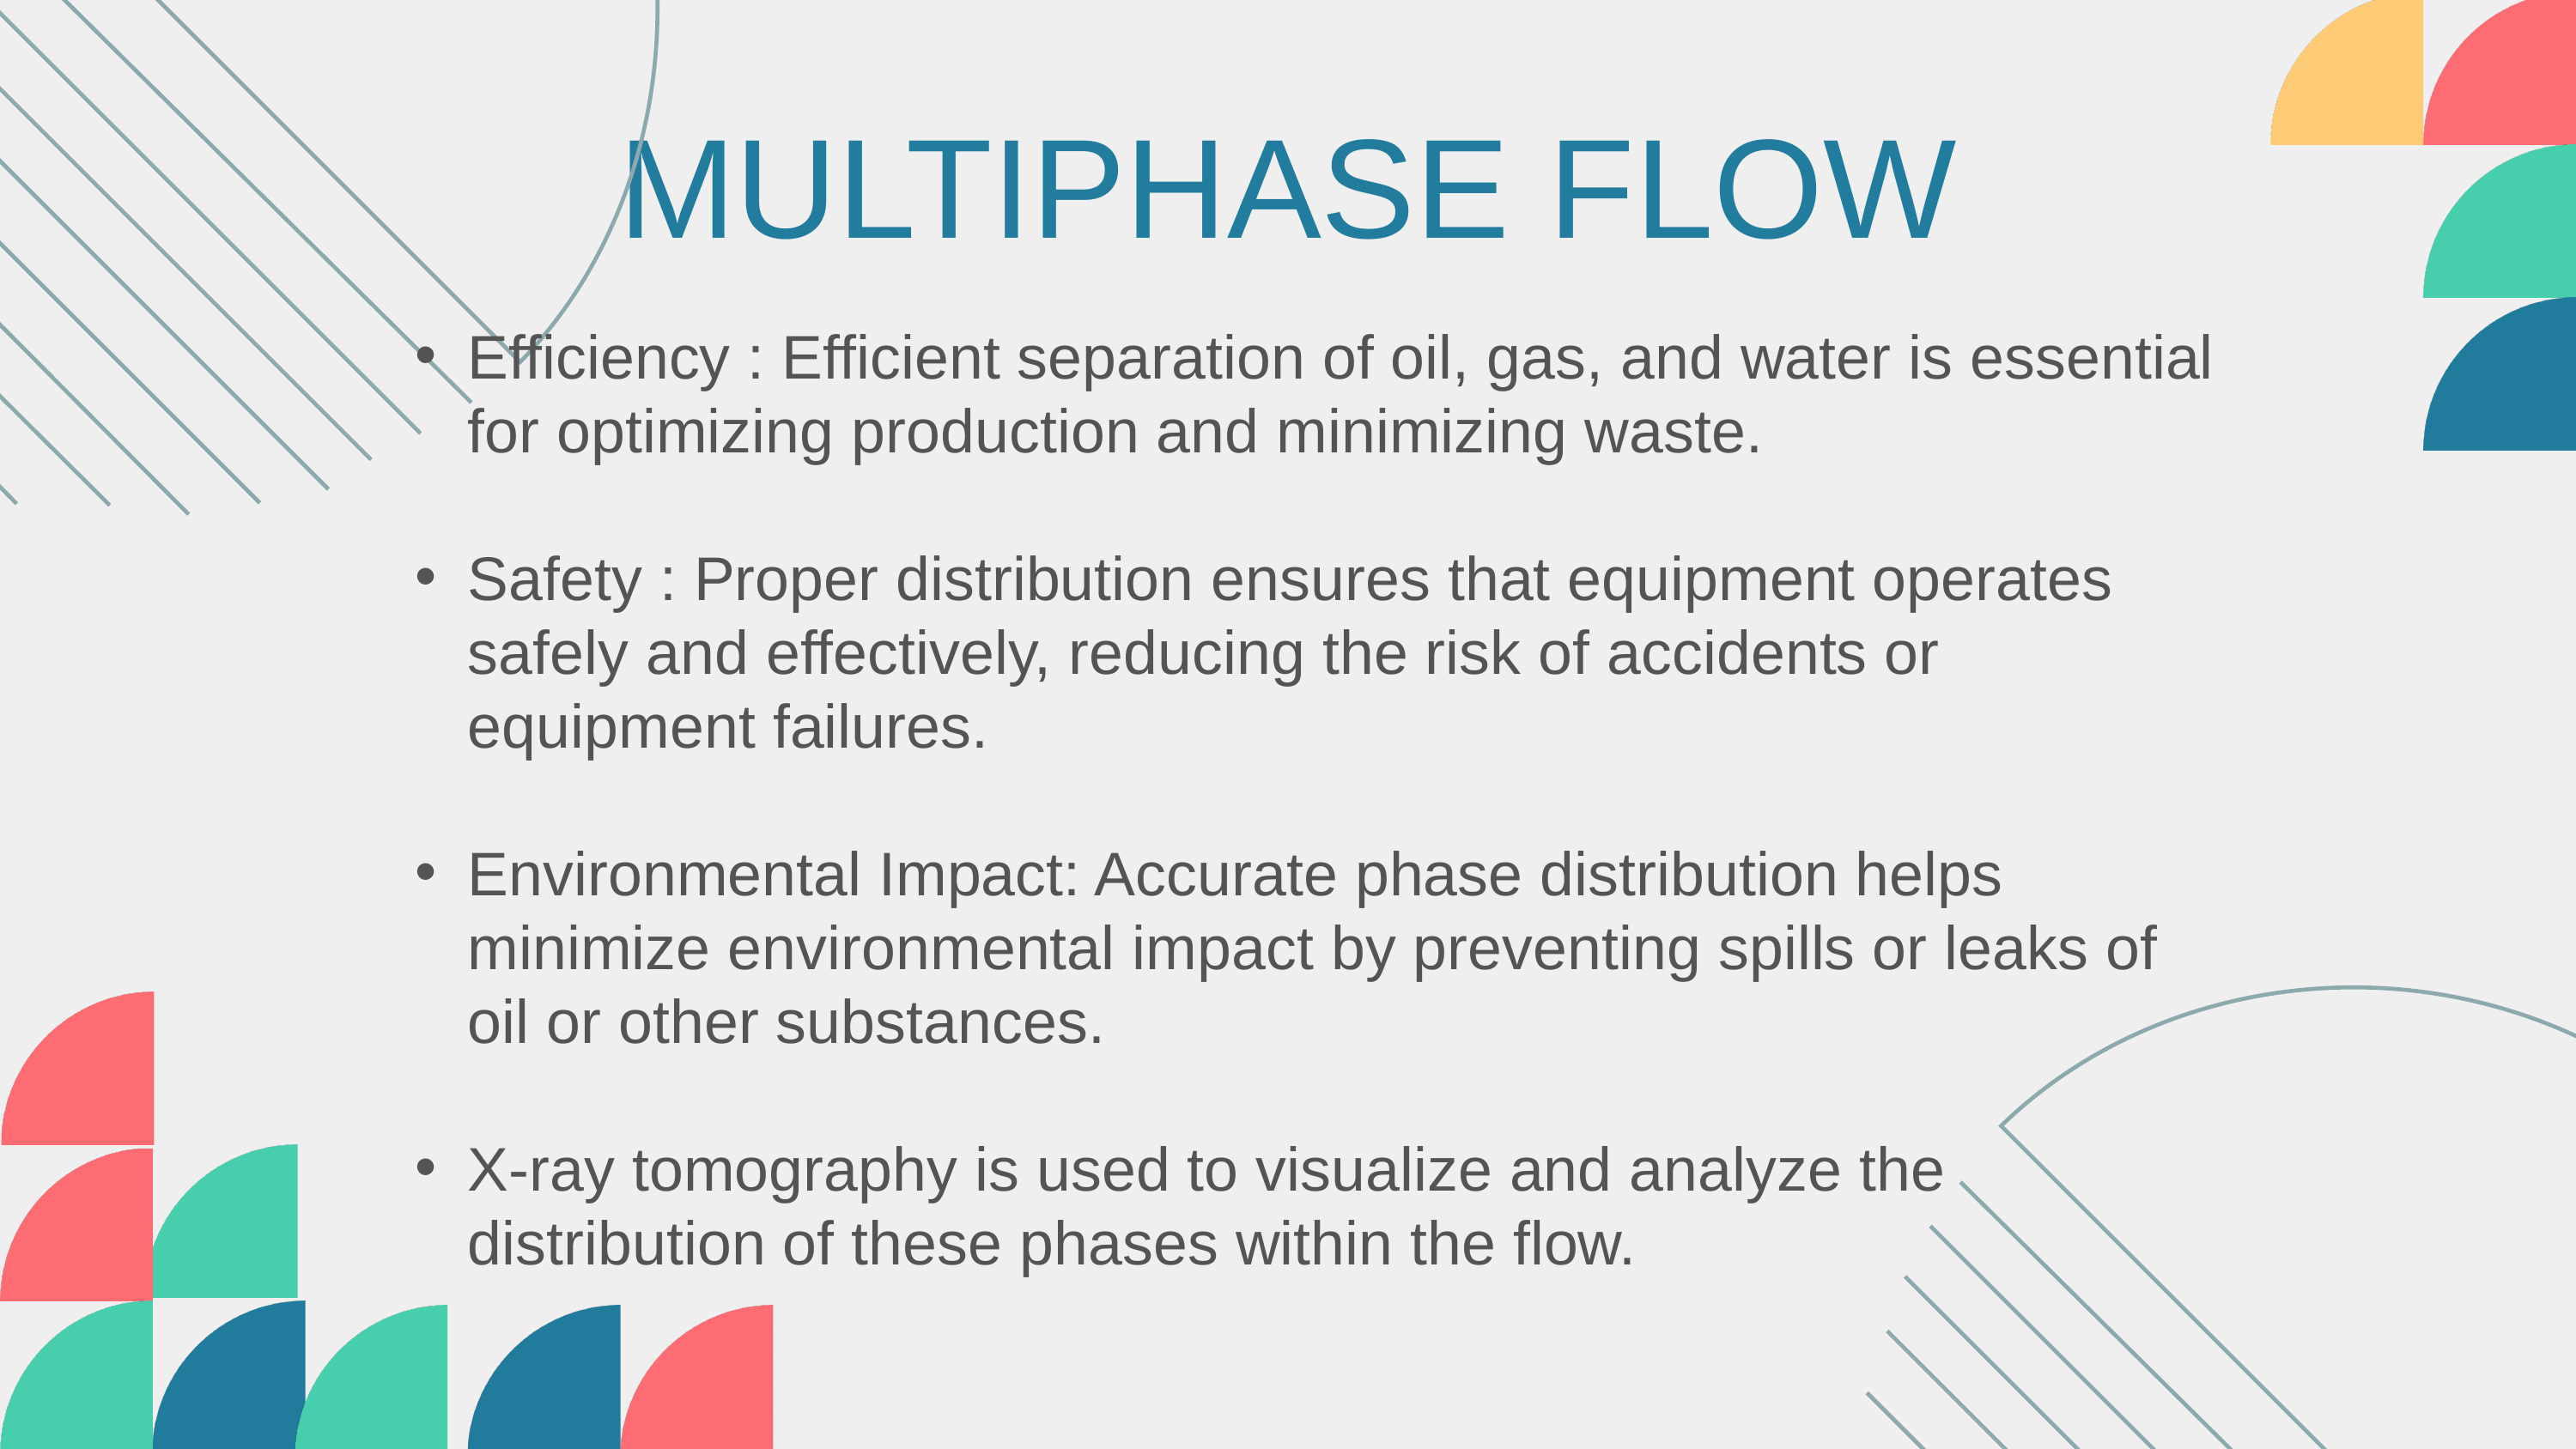

MULTIPHASE FLOW

Efficiency : Efficient separation of oil, gas, and water is essential for optimizing production and minimizing waste.

Safety : Proper distribution ensures that equipment operates safely and effectively, reducing the risk of accidents or equipment failures.

Environmental Impact: Accurate phase distribution helps minimize environmental impact by preventing spills or leaks of oil or other substances.

X-ray tomography is used to visualize and analyze the distribution of these phases within the flow.